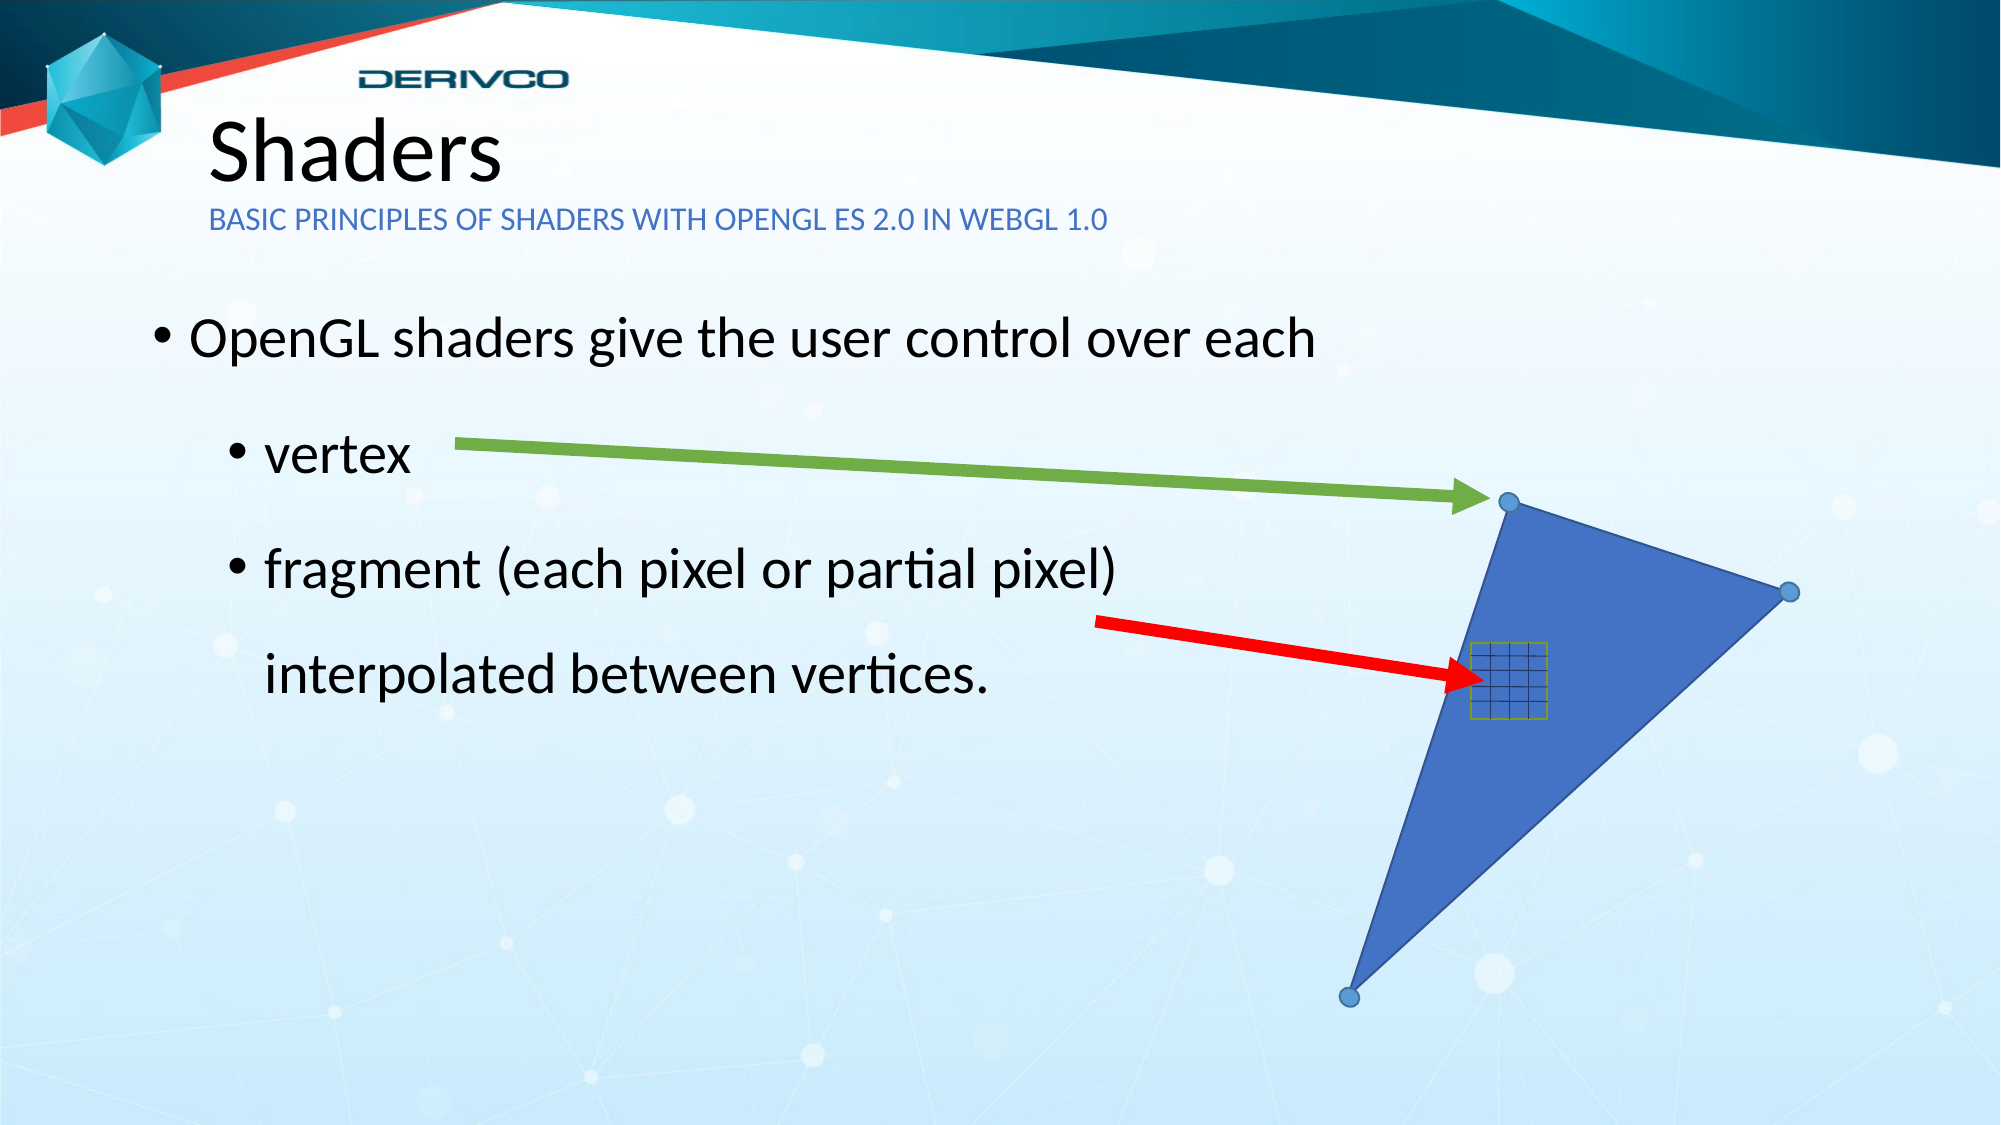

Shaders
BASIC PRINCIPLES OF SHADERS WITH OPENGL ES 2.0 IN WEBGL 1.0
OpenGL shaders give the user control over each
vertex
fragment (each pixel or partial pixel)
interpolated between vertices.